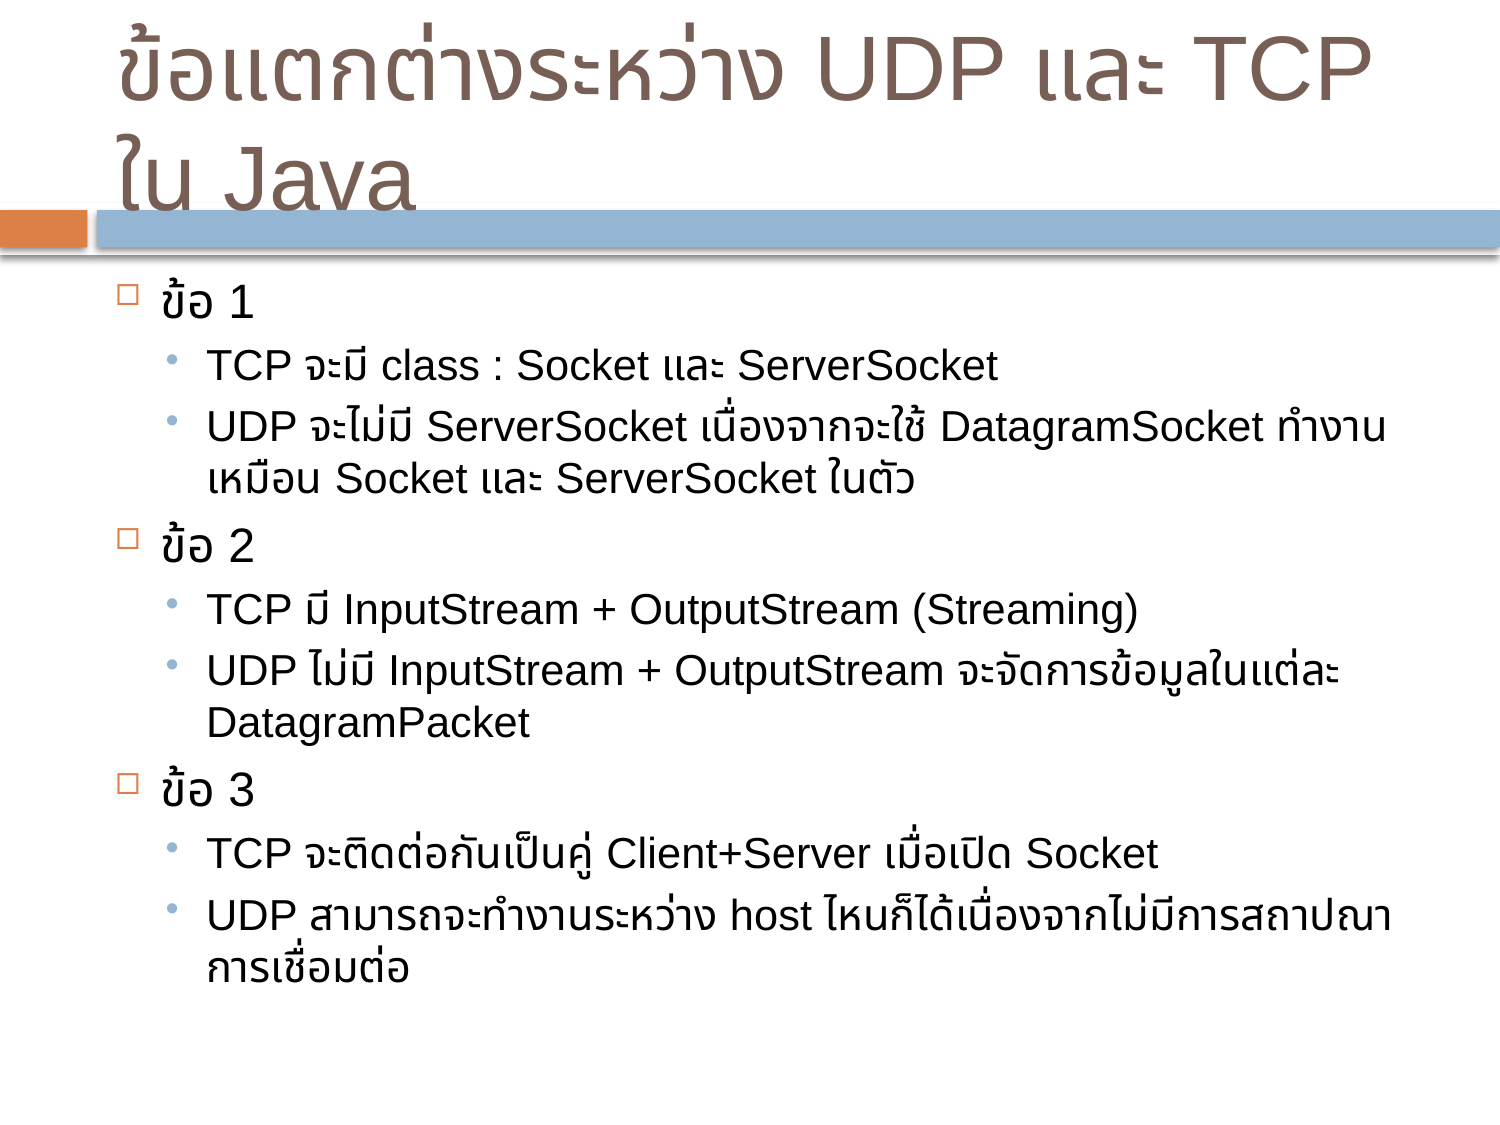

# ข้อแตกต่างระหว่าง UDP และ TCP ใน Java
ข้อ 1
TCP จะมี class : Socket และ ServerSocket
UDP จะไม่มี ServerSocket เนื่องจากจะใช้ DatagramSocket ทำงานเหมือน Socket และ ServerSocket ในตัว
ข้อ 2
TCP มี InputStream + OutputStream (Streaming)
UDP ไม่มี InputStream + OutputStream จะจัดการข้อมูลในแต่ละ DatagramPacket
ข้อ 3
TCP จะติดต่อกันเป็นคู่ Client+Server เมื่อเปิด Socket
UDP สามารถจะทำงานระหว่าง host ไหนก็ได้เนื่องจากไม่มีการสถาปณาการเชื่อมต่อ